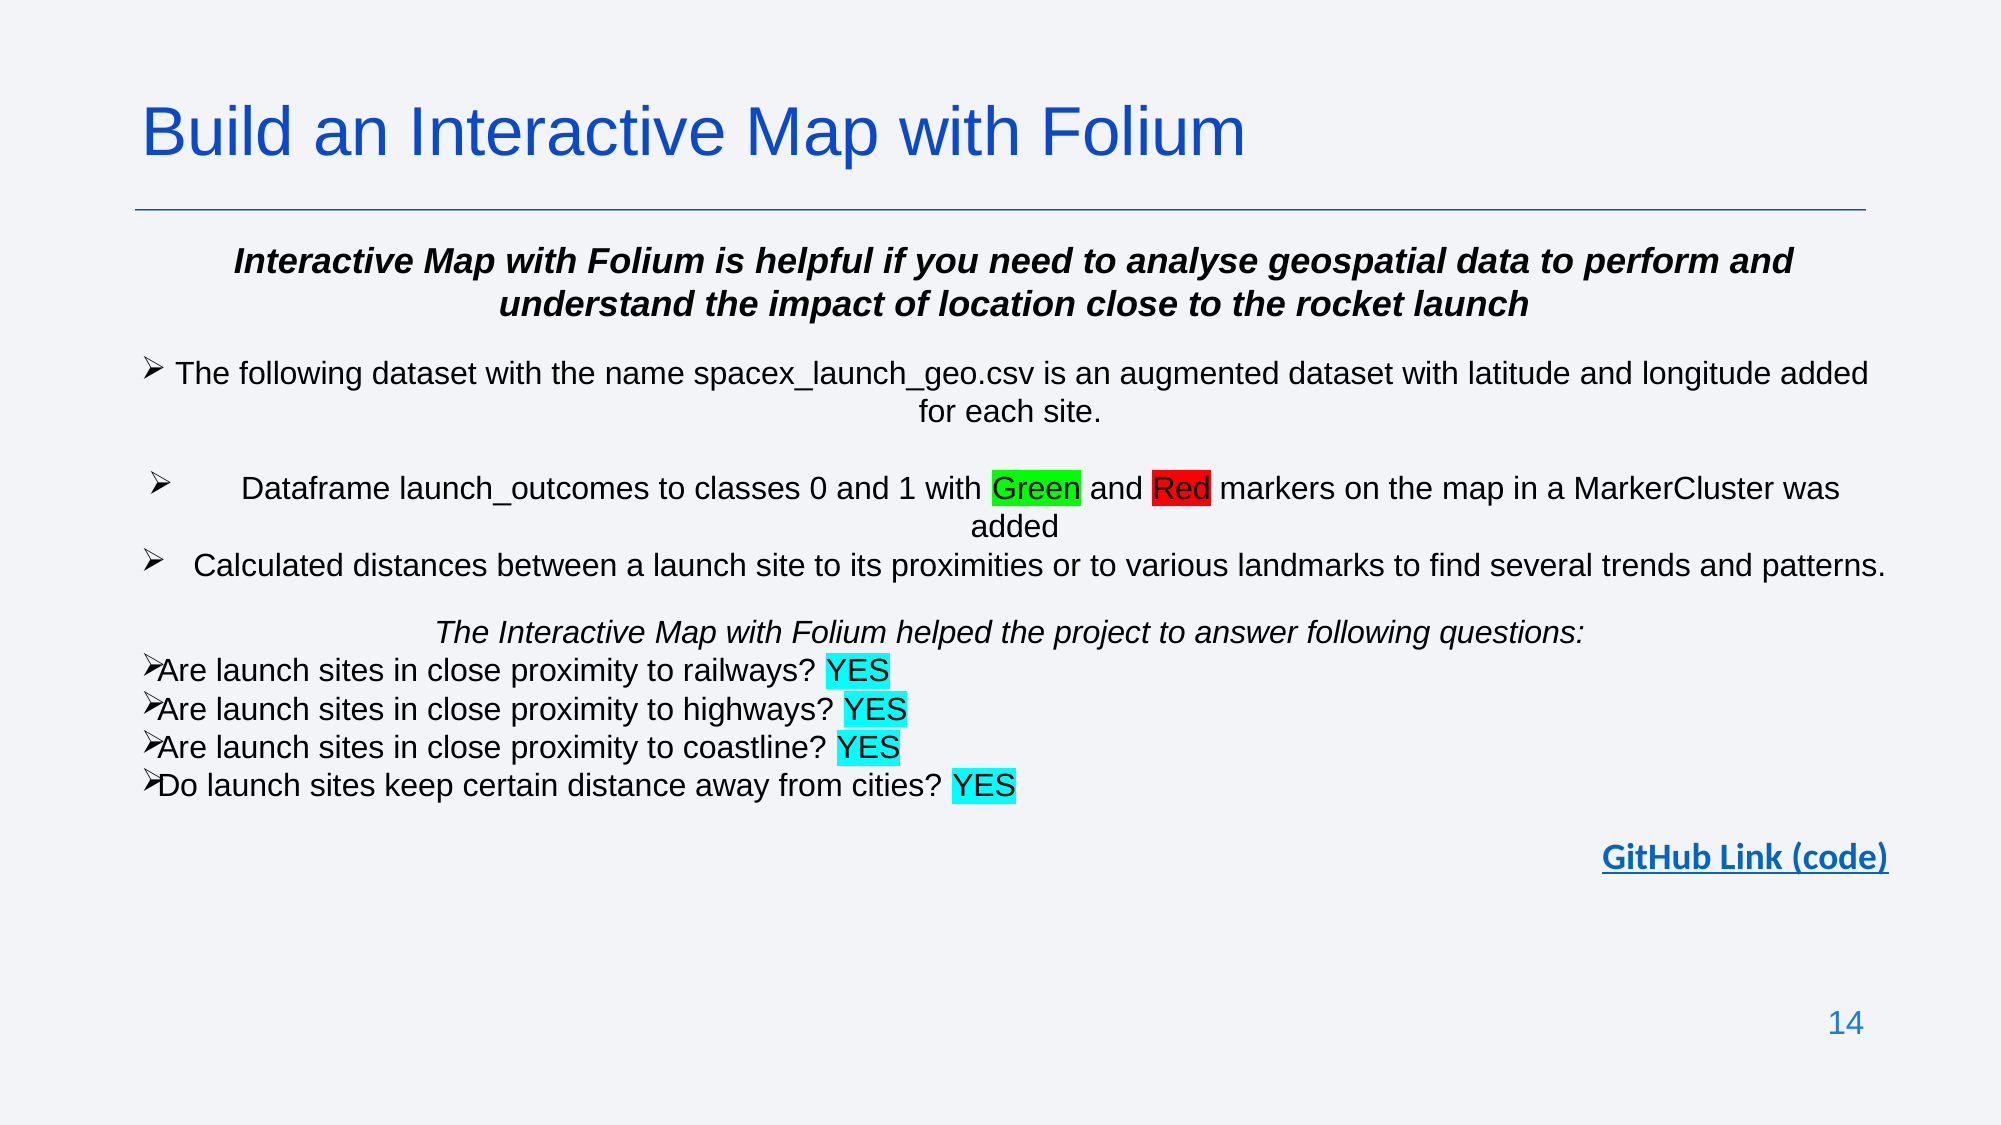

Build an Interactive Map with Folium
Interactive Map with Folium is helpful if you need to analyse geospatial data to perform and understand the impact of location close to the rocket launch

The following dataset with the name spacex_launch_geo.csv is an augmented dataset with latitude and longitude added for each site.

    Dataframe launch_outcomes to classes 0 and 1 with Green and Red markers on the map in a MarkerCluster was added
    Calculated distances between a launch site to its proximities or to various landmarks to find several trends and patterns.

The Interactive Map with Folium helped the project to answer following questions:
Are launch sites in close proximity to railways? YES
Are launch sites in close proximity to highways? YES
Are launch sites in close proximity to coastline? YES
Do launch sites keep certain distance away from cities? YES

GitHub Link (code)

14